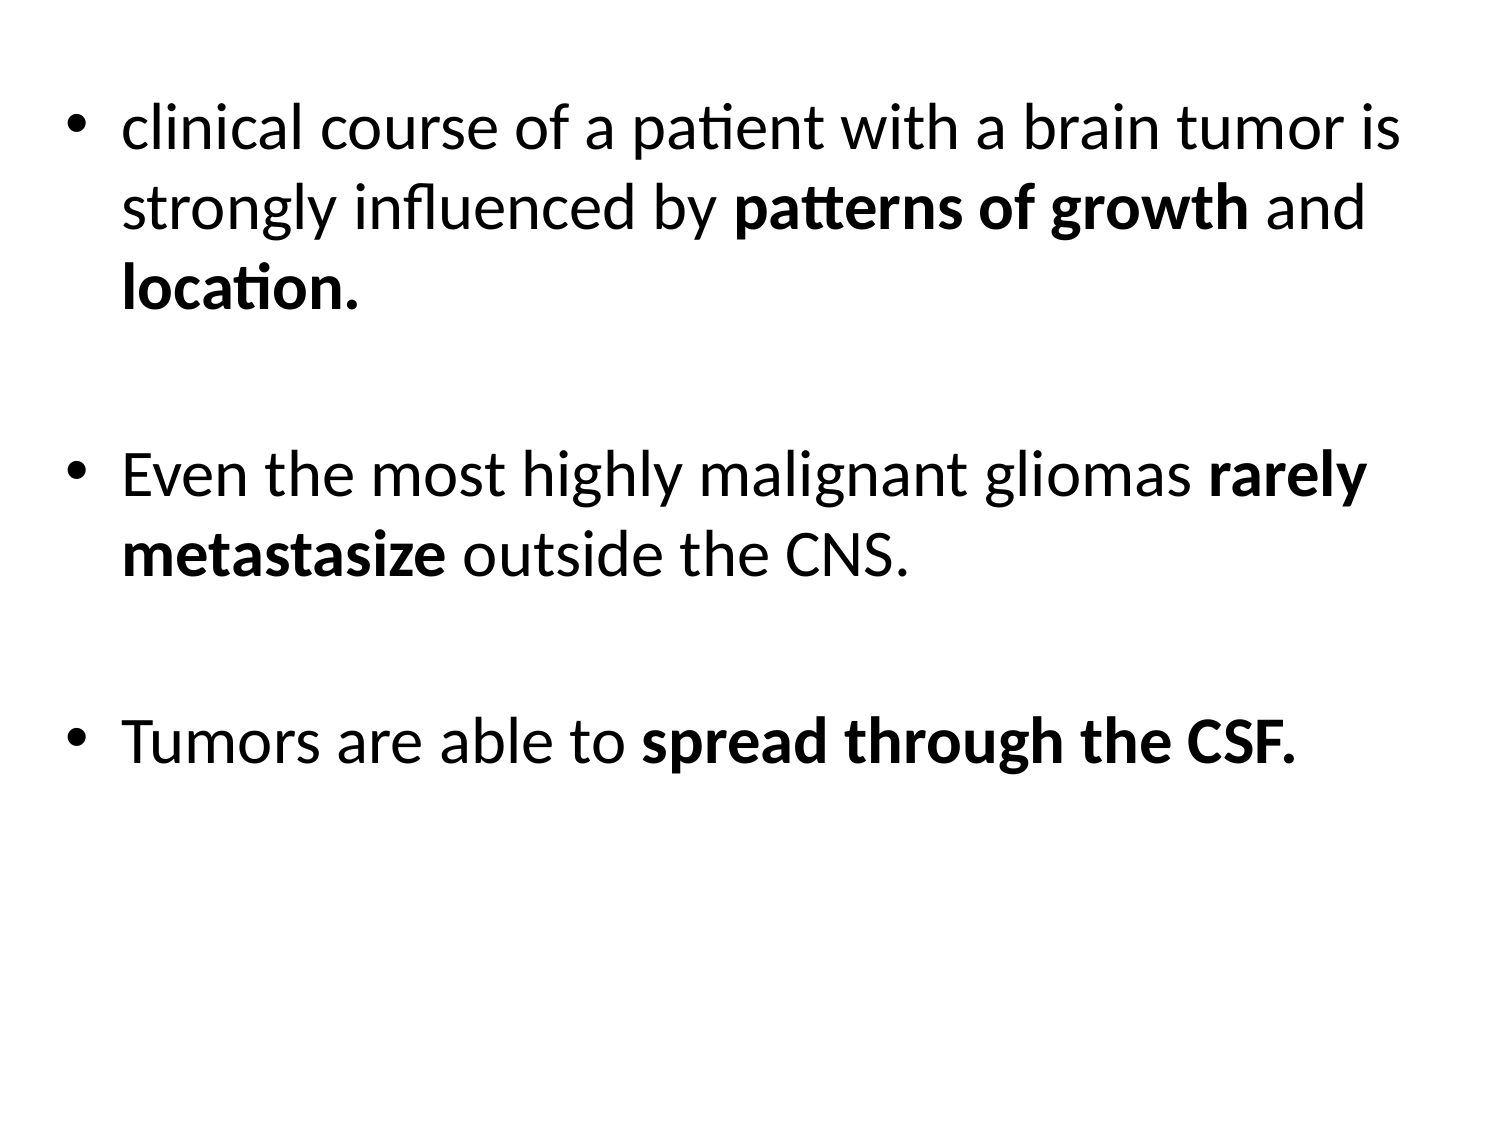

#
clinical course of a patient with a brain tumor is strongly influenced by patterns of growth and location.

Even the most highly malignant gliomas rarely metastasize outside the CNS.

Tumors are able to spread through the CSF.